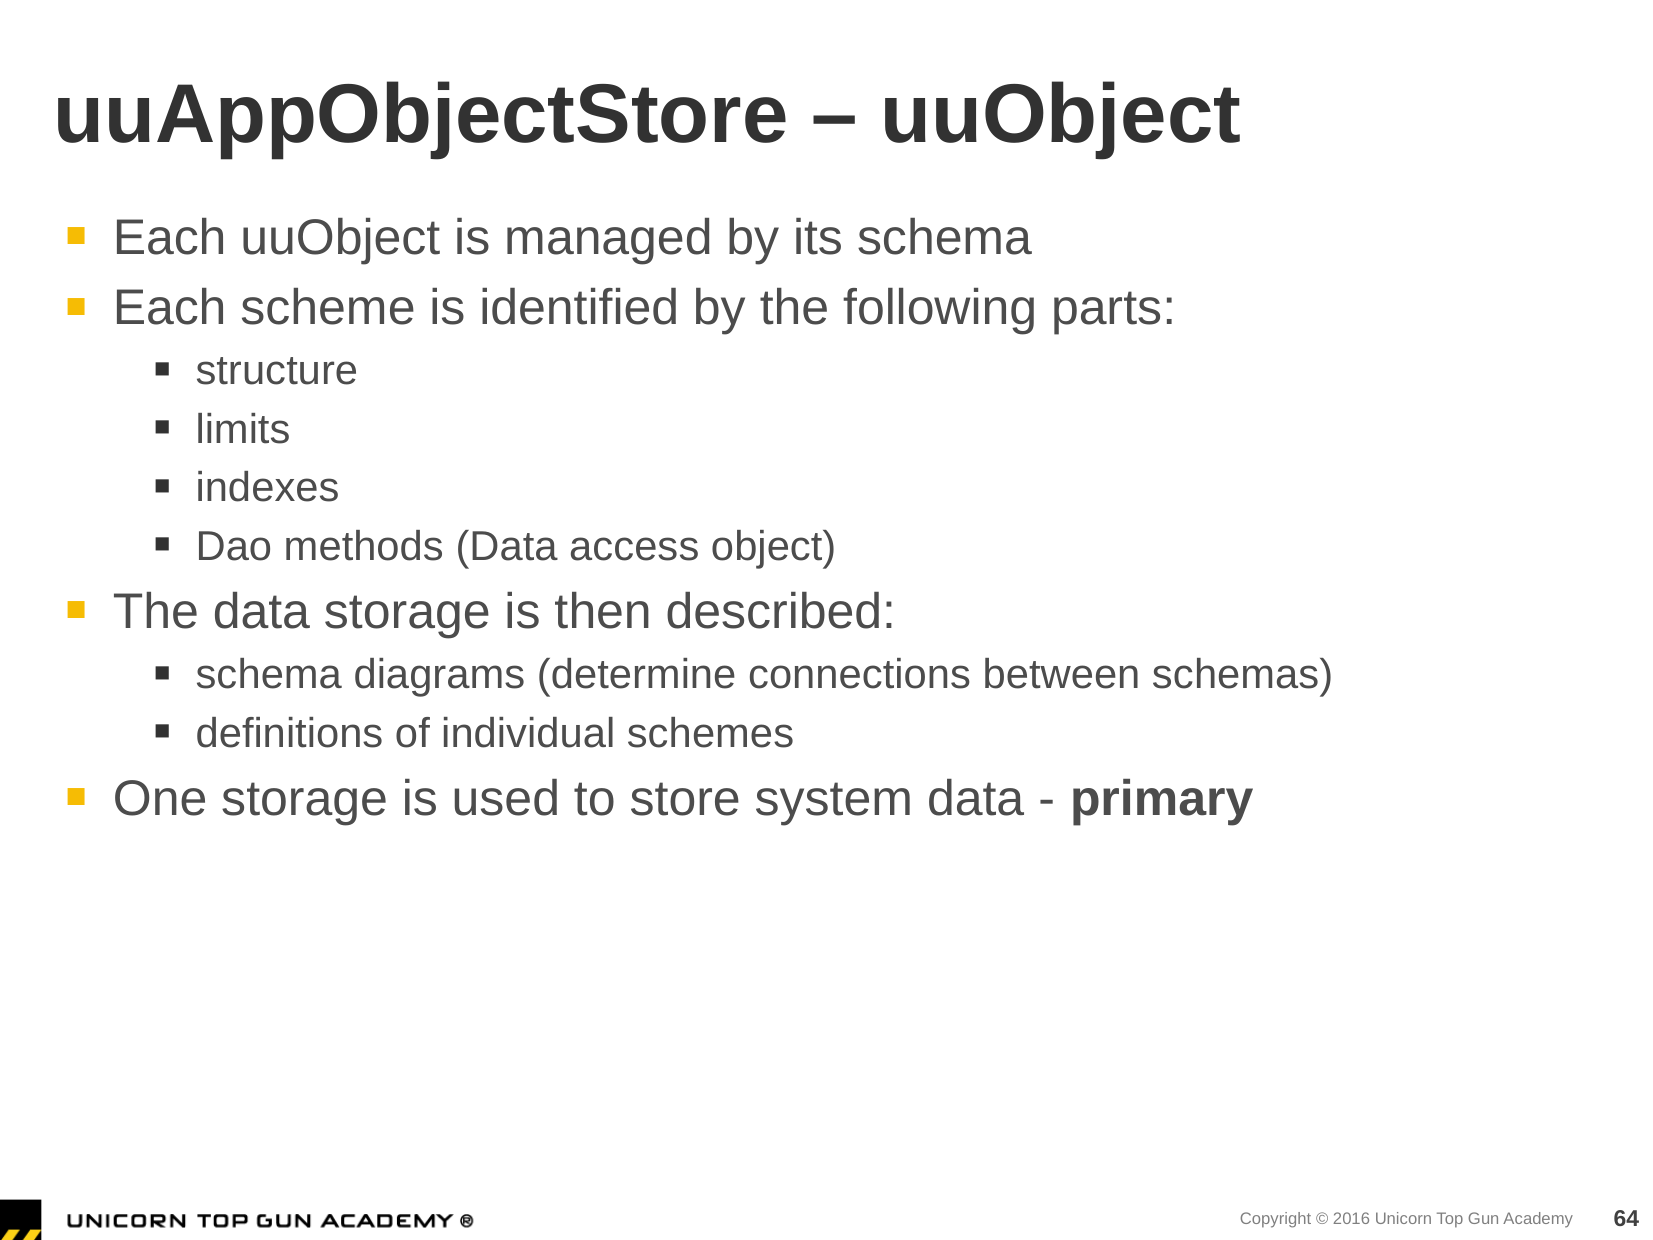

# uuAppObjectStore – uuObject
Each uuObject is managed by its schema
Each scheme is identified by the following parts:
structure
limits
indexes
Dao methods (Data access object)
The data storage is then described:
schema diagrams (determine connections between schemas)
definitions of individual schemes
One storage is used to store system data - primary
64
Copyright © 2016 Unicorn Top Gun Academy